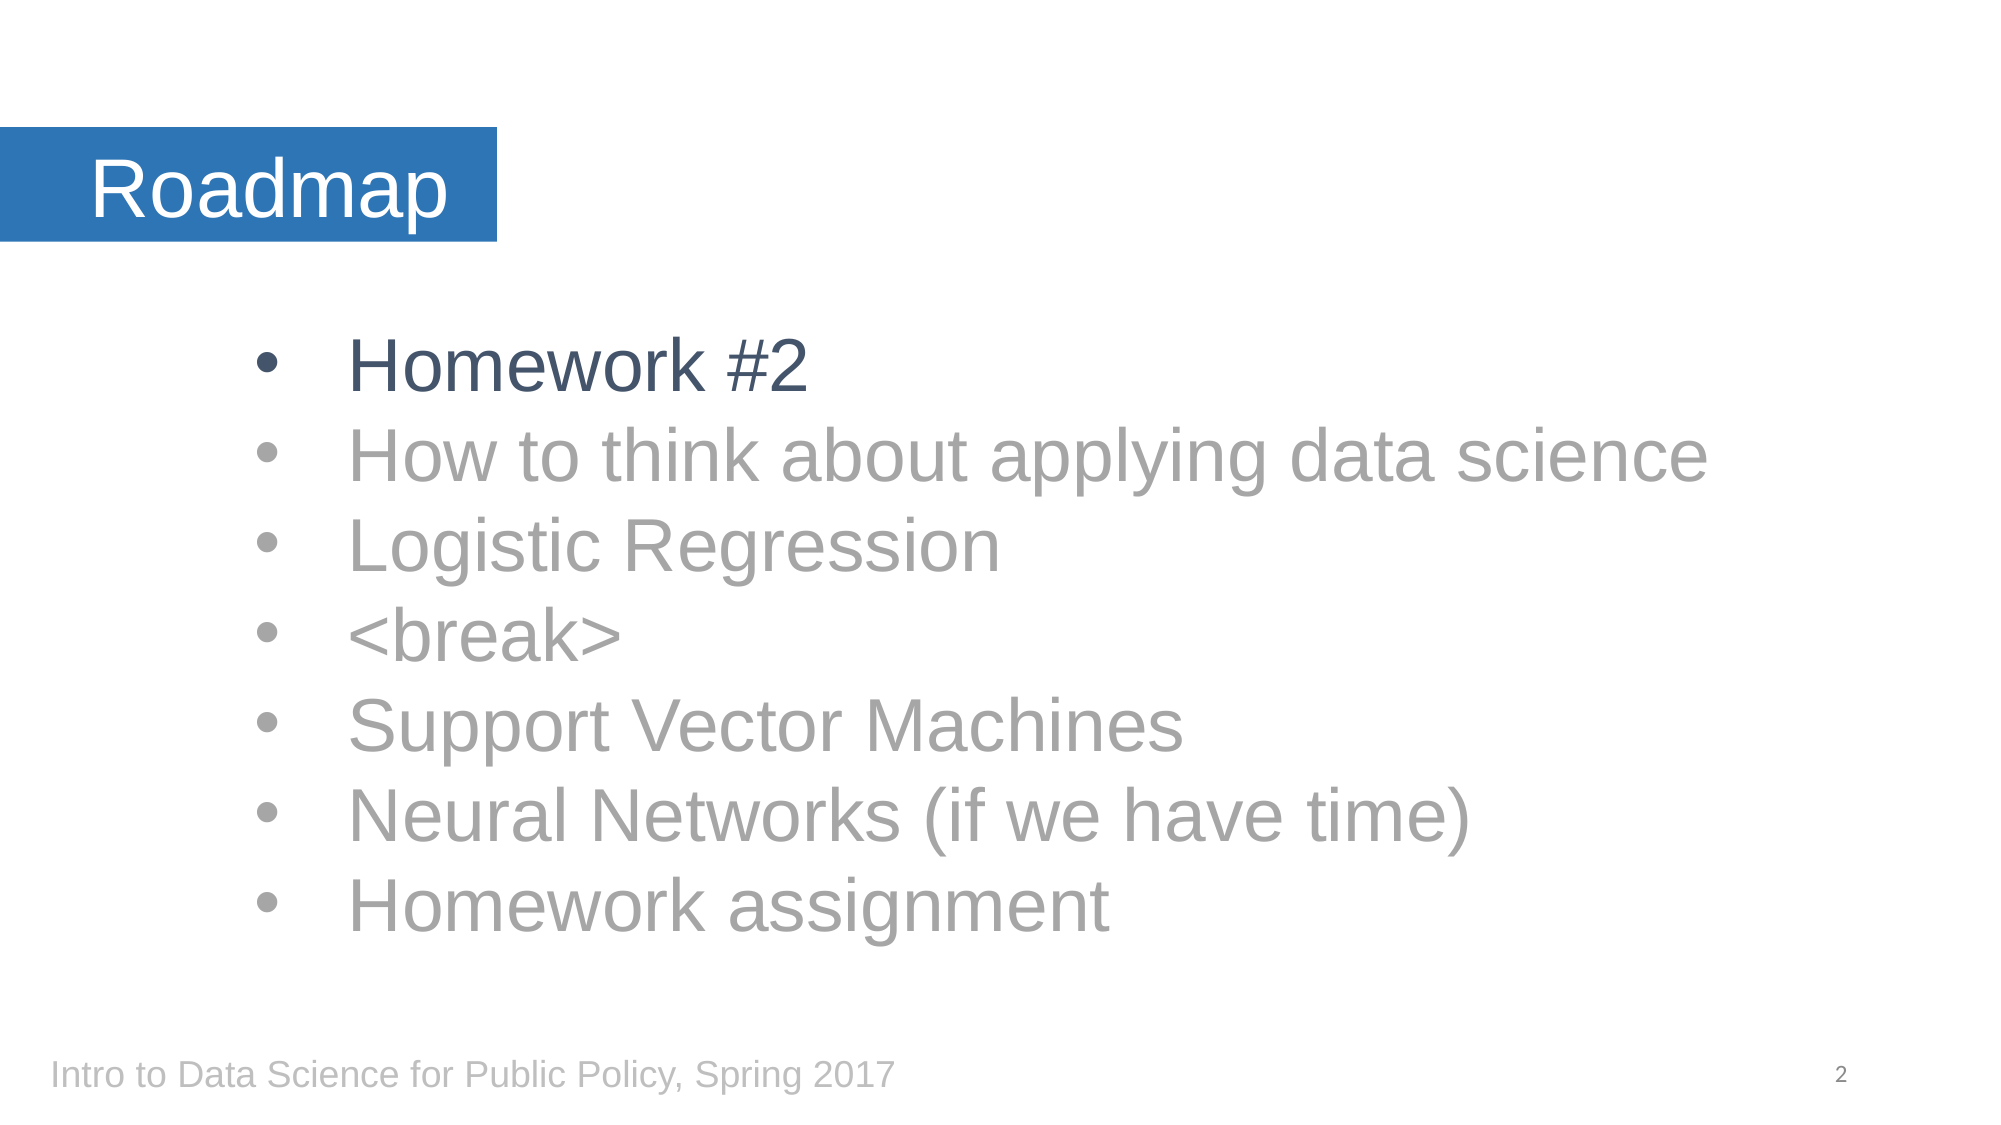

Roadmap
Homework #2
How to think about applying data science
Logistic Regression
<break>
Support Vector Machines
Neural Networks (if we have time)
Homework assignment

Intro to Data Science for Public Policy, Spring 2017
2